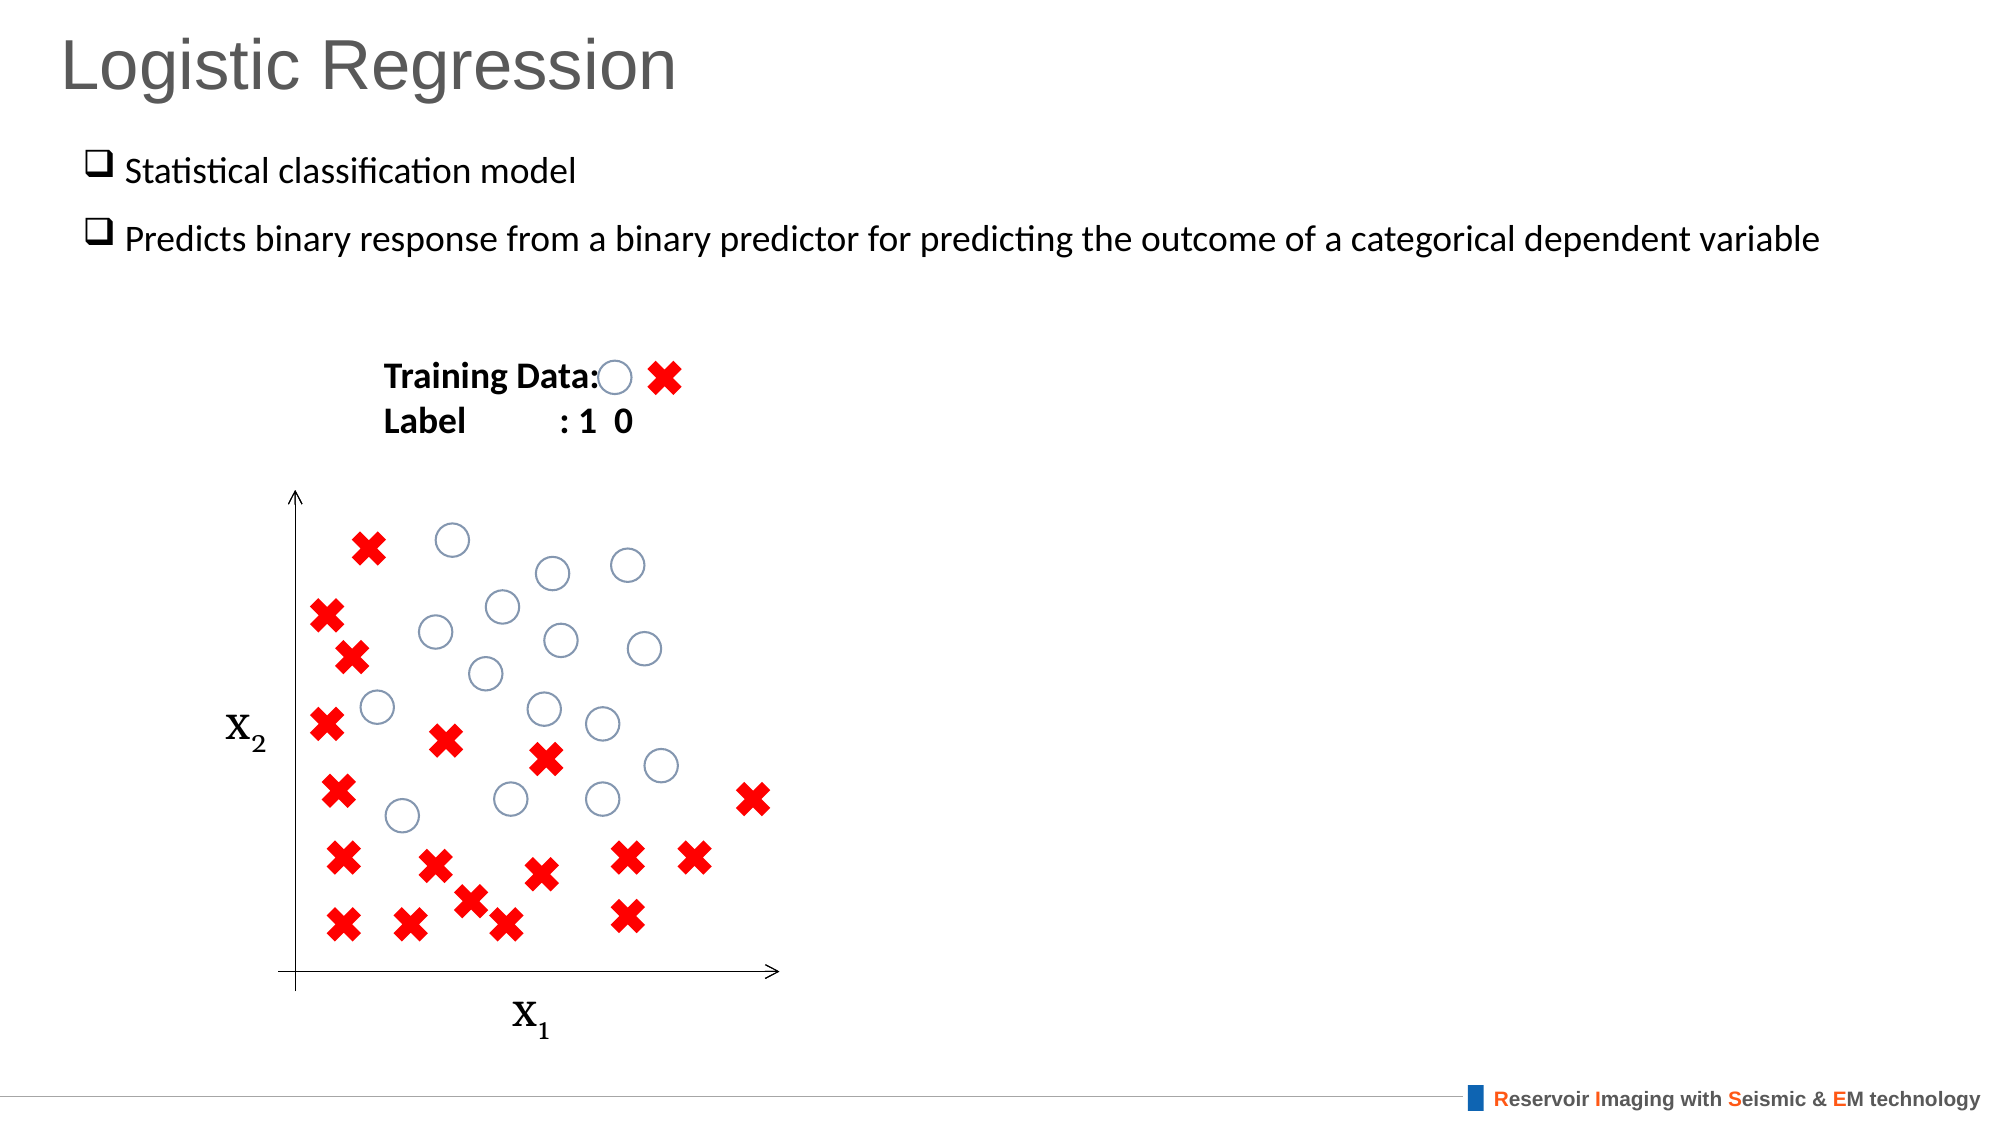

# Logistic Regression
 Statistical classification model
 Predicts binary response from a binary predictor for predicting the outcome of a categorical dependent variable
Training Data:
Label           : 1  0

x2
x1